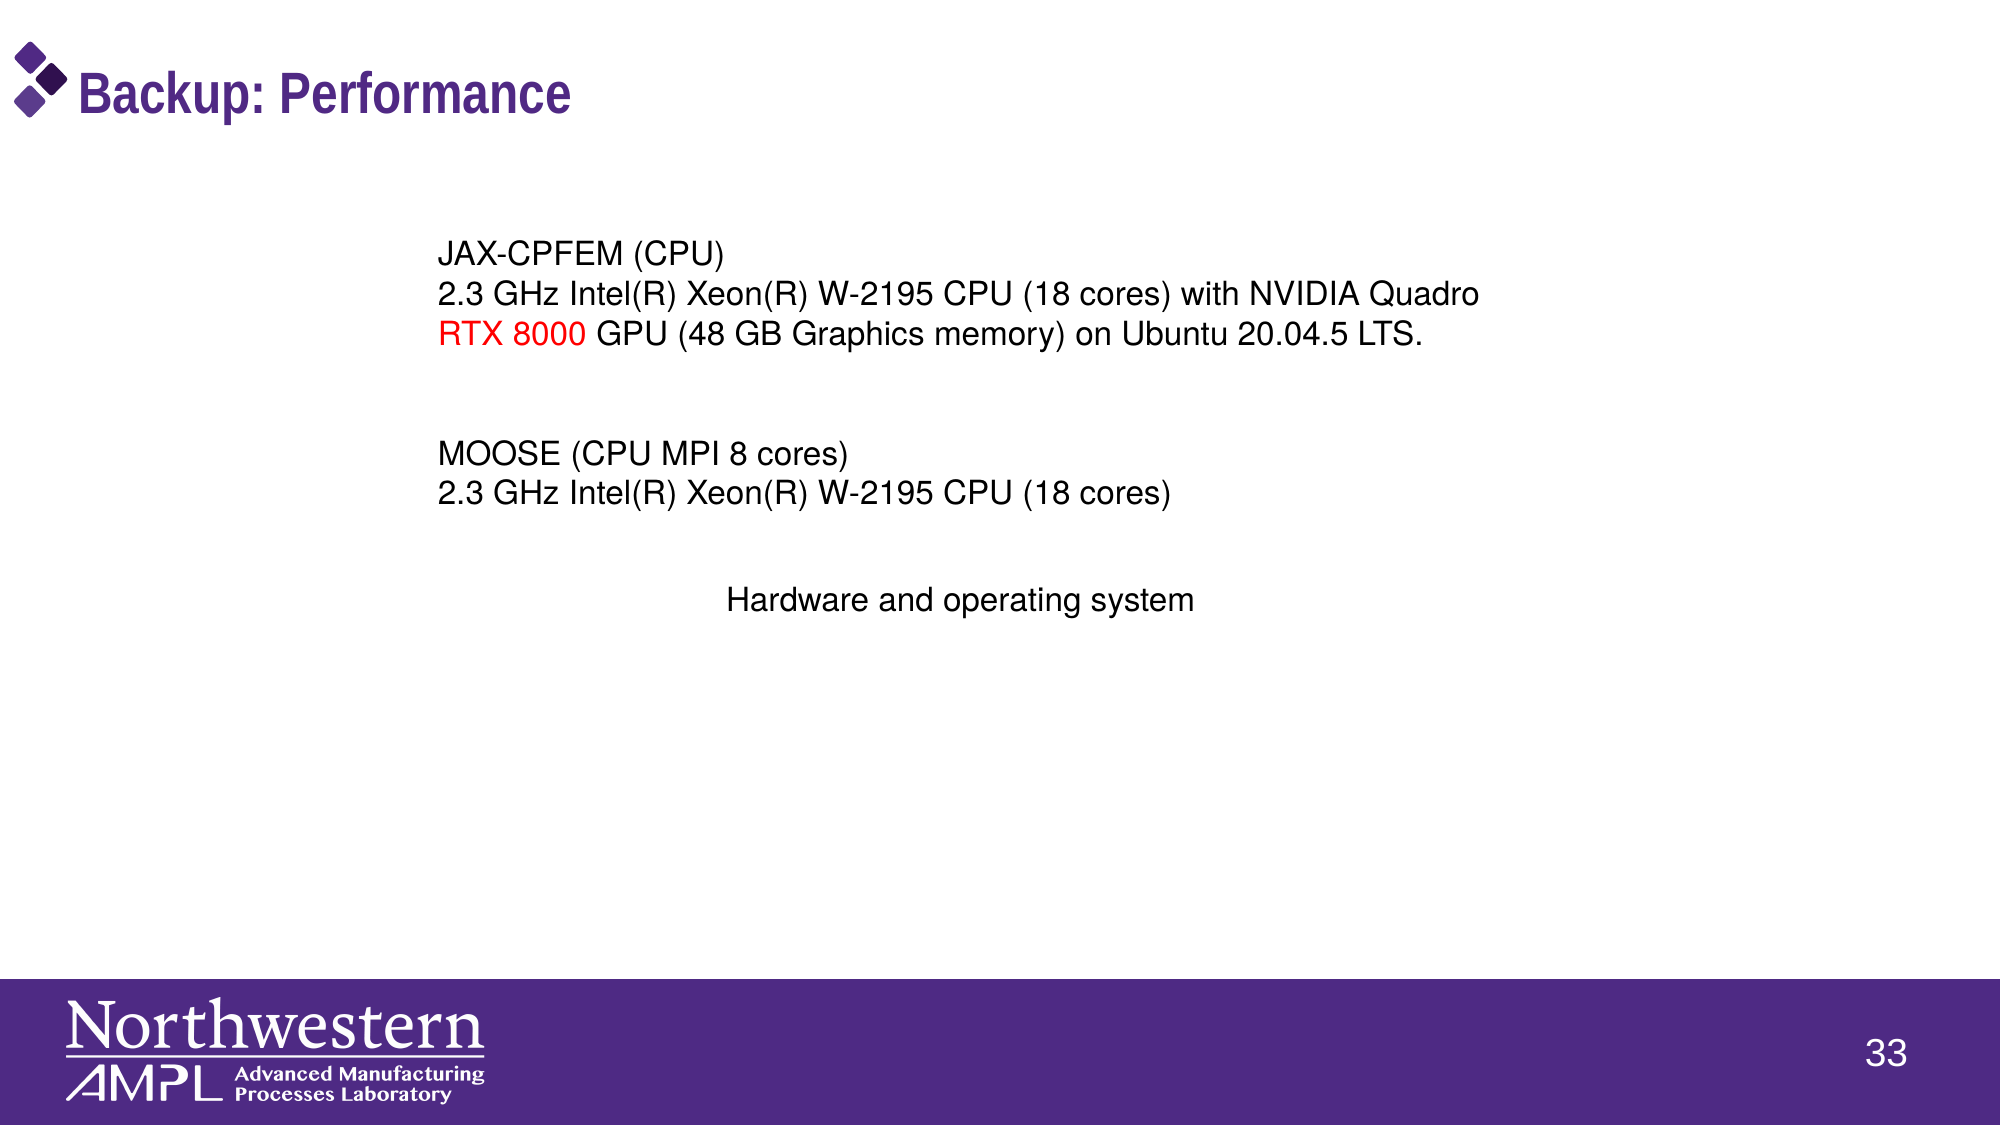

Backup: Performance

JAX-CPFEM (CPU)
2.3 GHz Intel(R) Xeon(R) W-2195 CPU (18 cores) with NVIDIA Quadro
RTX 8000 GPU (48 GB Graphics memory) on Ubuntu 20.04.5 LTS.

MOOSE (CPU MPI 8 cores)
2.3 GHz Intel(R) Xeon(R) W-2195 CPU (18 cores)
Hardware and operating system